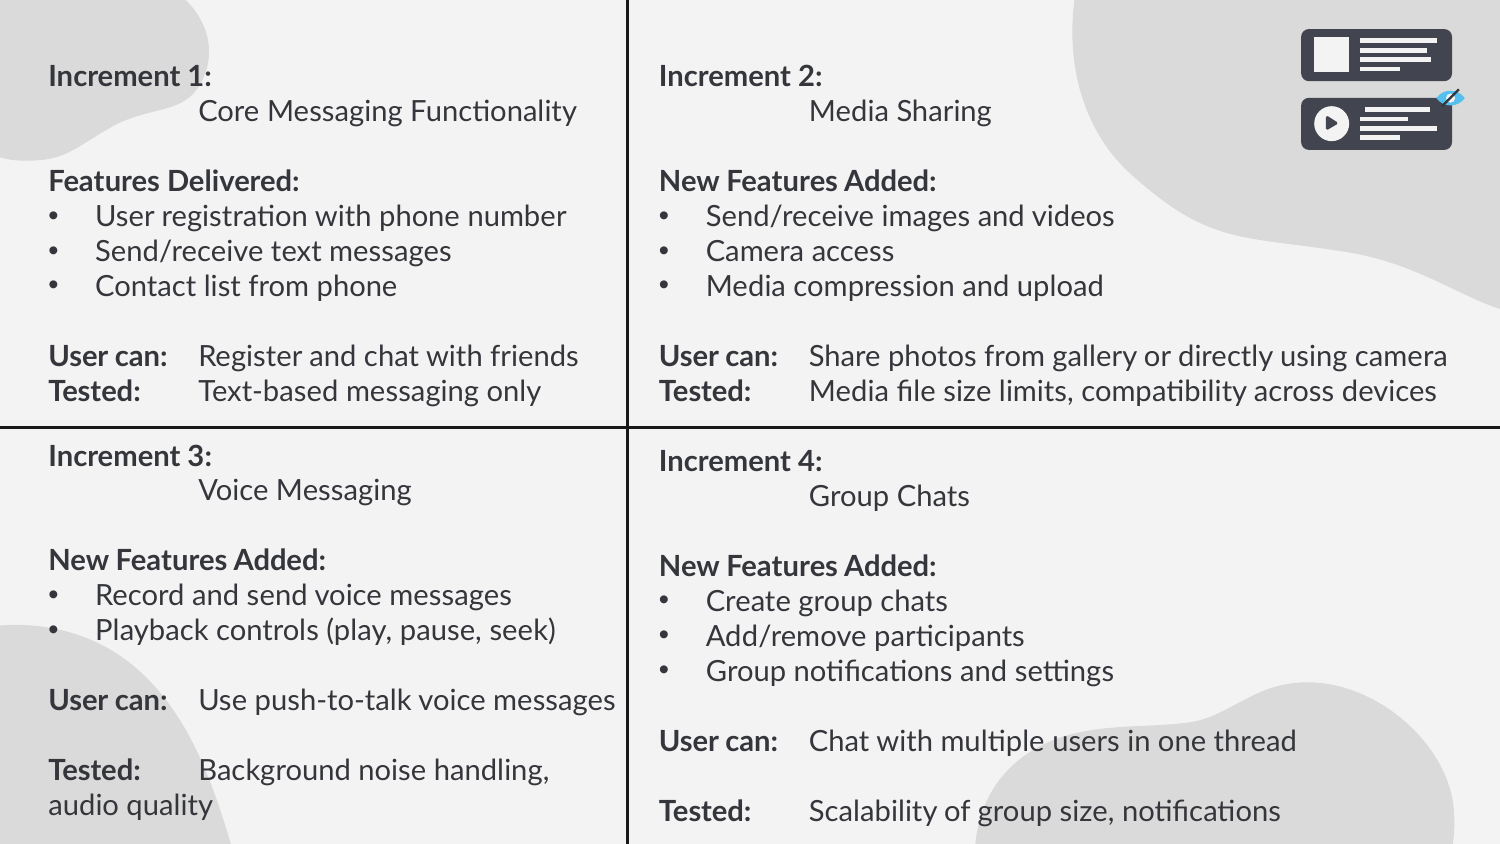

Increment 1:
	Core Messaging Functionality

Features Delivered:
User registration with phone number
Send/receive text messages
Contact list from phone

User can:	Register and chat with friends
Tested: 	Text-based messaging only
Increment 2:
	Media Sharing

New Features Added:
Send/receive images and videos
Camera access
Media compression and upload

User can:	Share photos from gallery or directly using camera
Tested: 	Media file size limits, compatibility across devices
Increment 4:
	Group Chats

New Features Added:
Create group chats
Add/remove participants
Group notifications and settings

User can:	Chat with multiple users in one thread

Tested:	Scalability of group size, notifications
Increment 3:
	Voice Messaging

New Features Added:
Record and send voice messages
Playback controls (play, pause, seek)

User can:	Use push-to-talk voice messages

Tested: 	Background noise handling,
audio quality